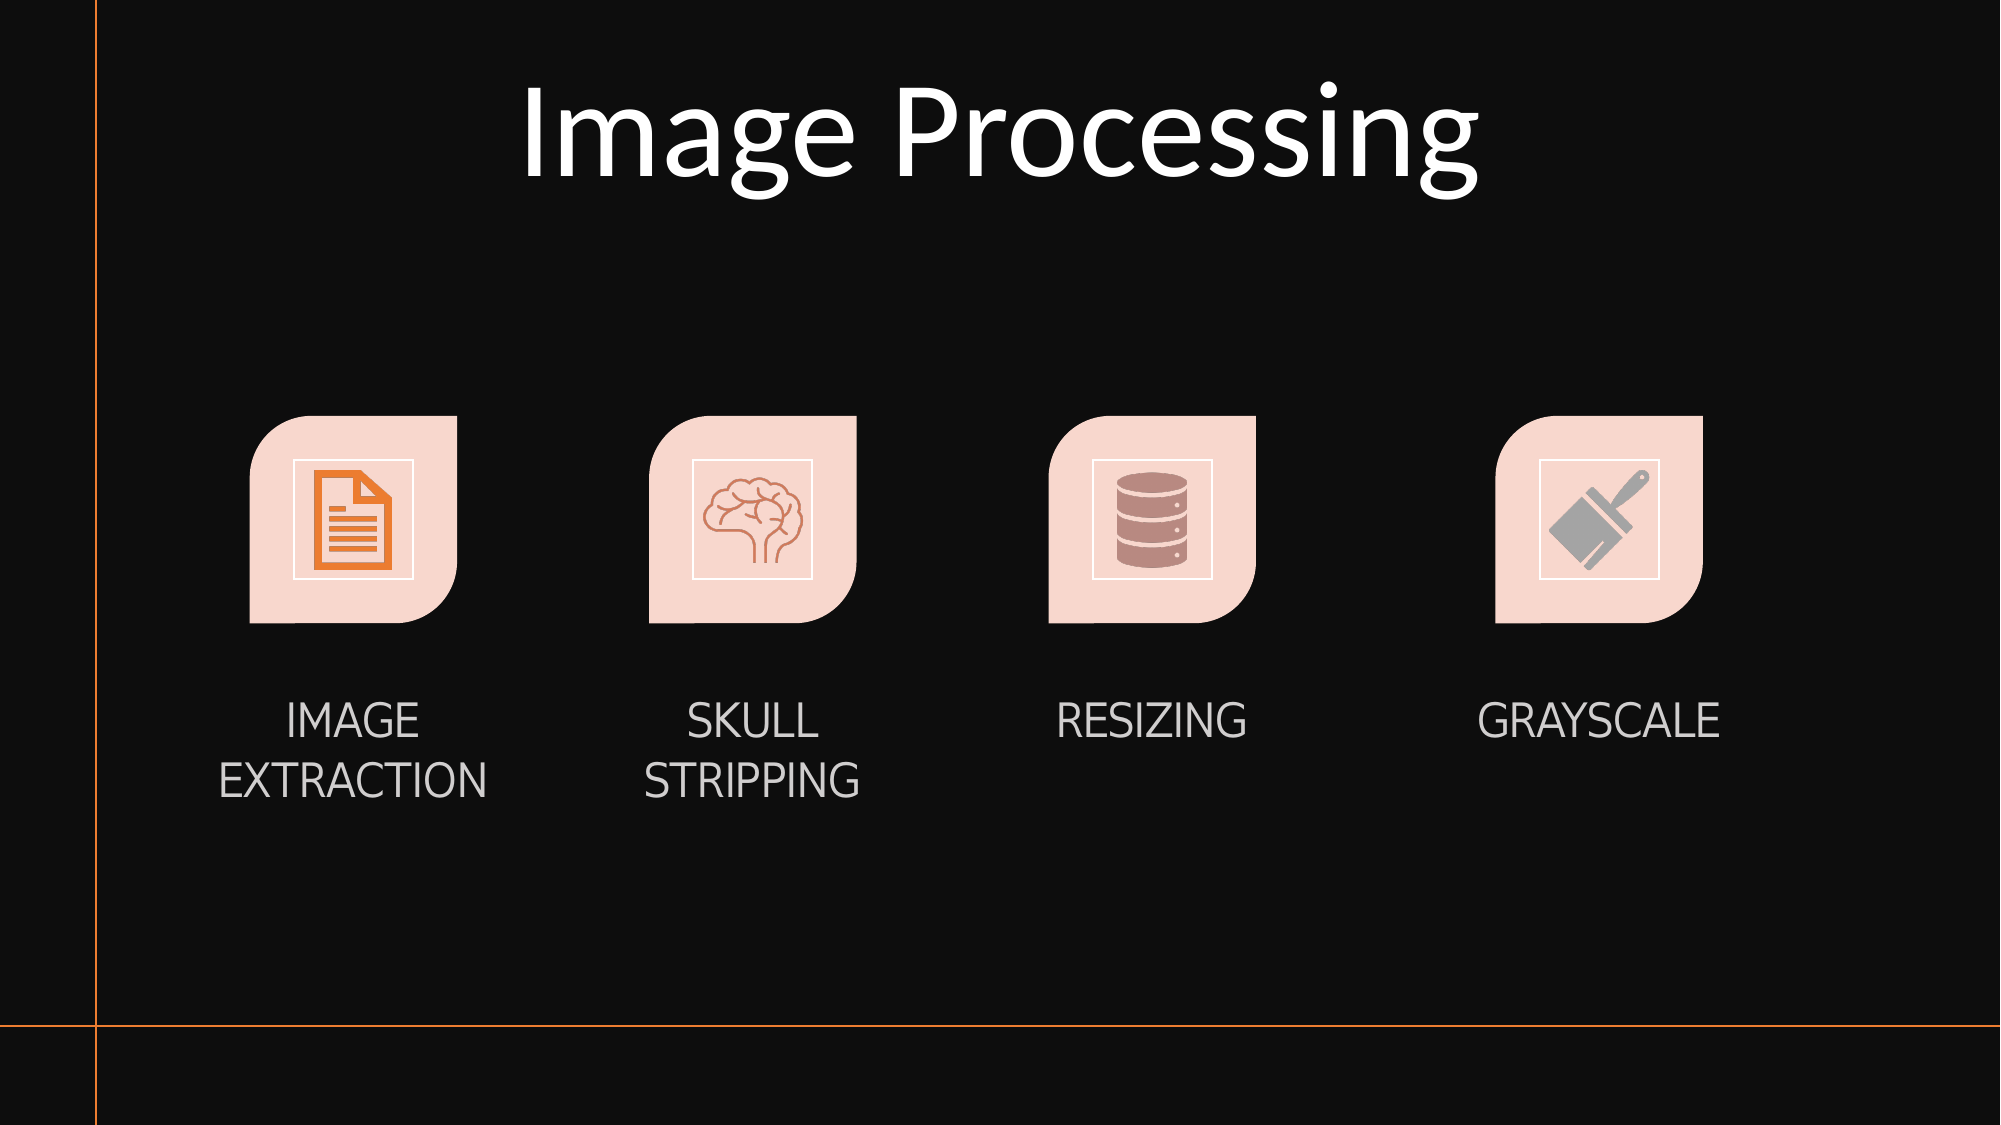

# Image Processing
image Extraction
Skull stripping
resizing
Grayscale